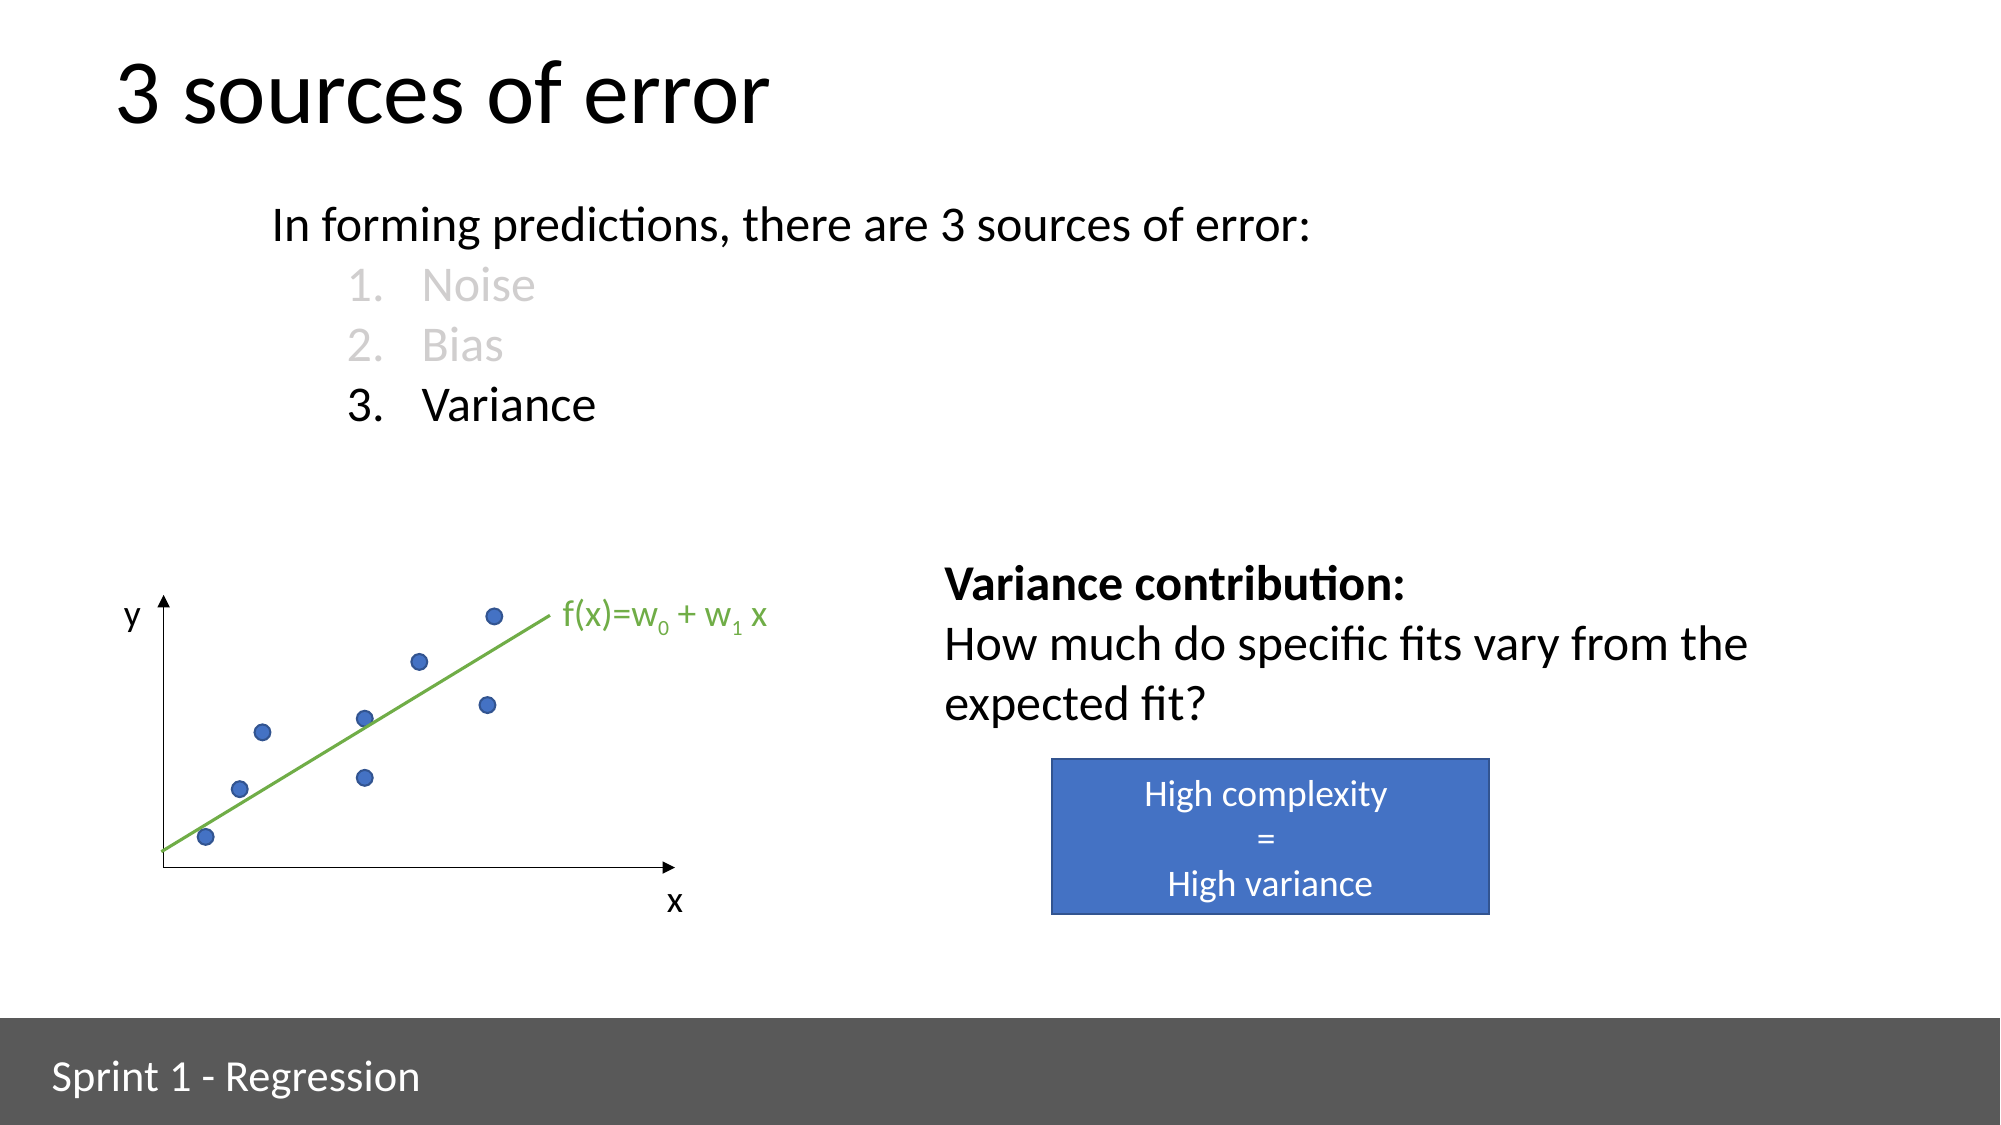

# 3 sources of error
In forming predictions, there are 3 sources of error:
Noise
Bias
Variance
Variance contribution:
How much do specific fits vary from the expected fit?
y
f(x)=w0 + w1 x

High complexity
=
High variance

x

Sprint 1 - Regression